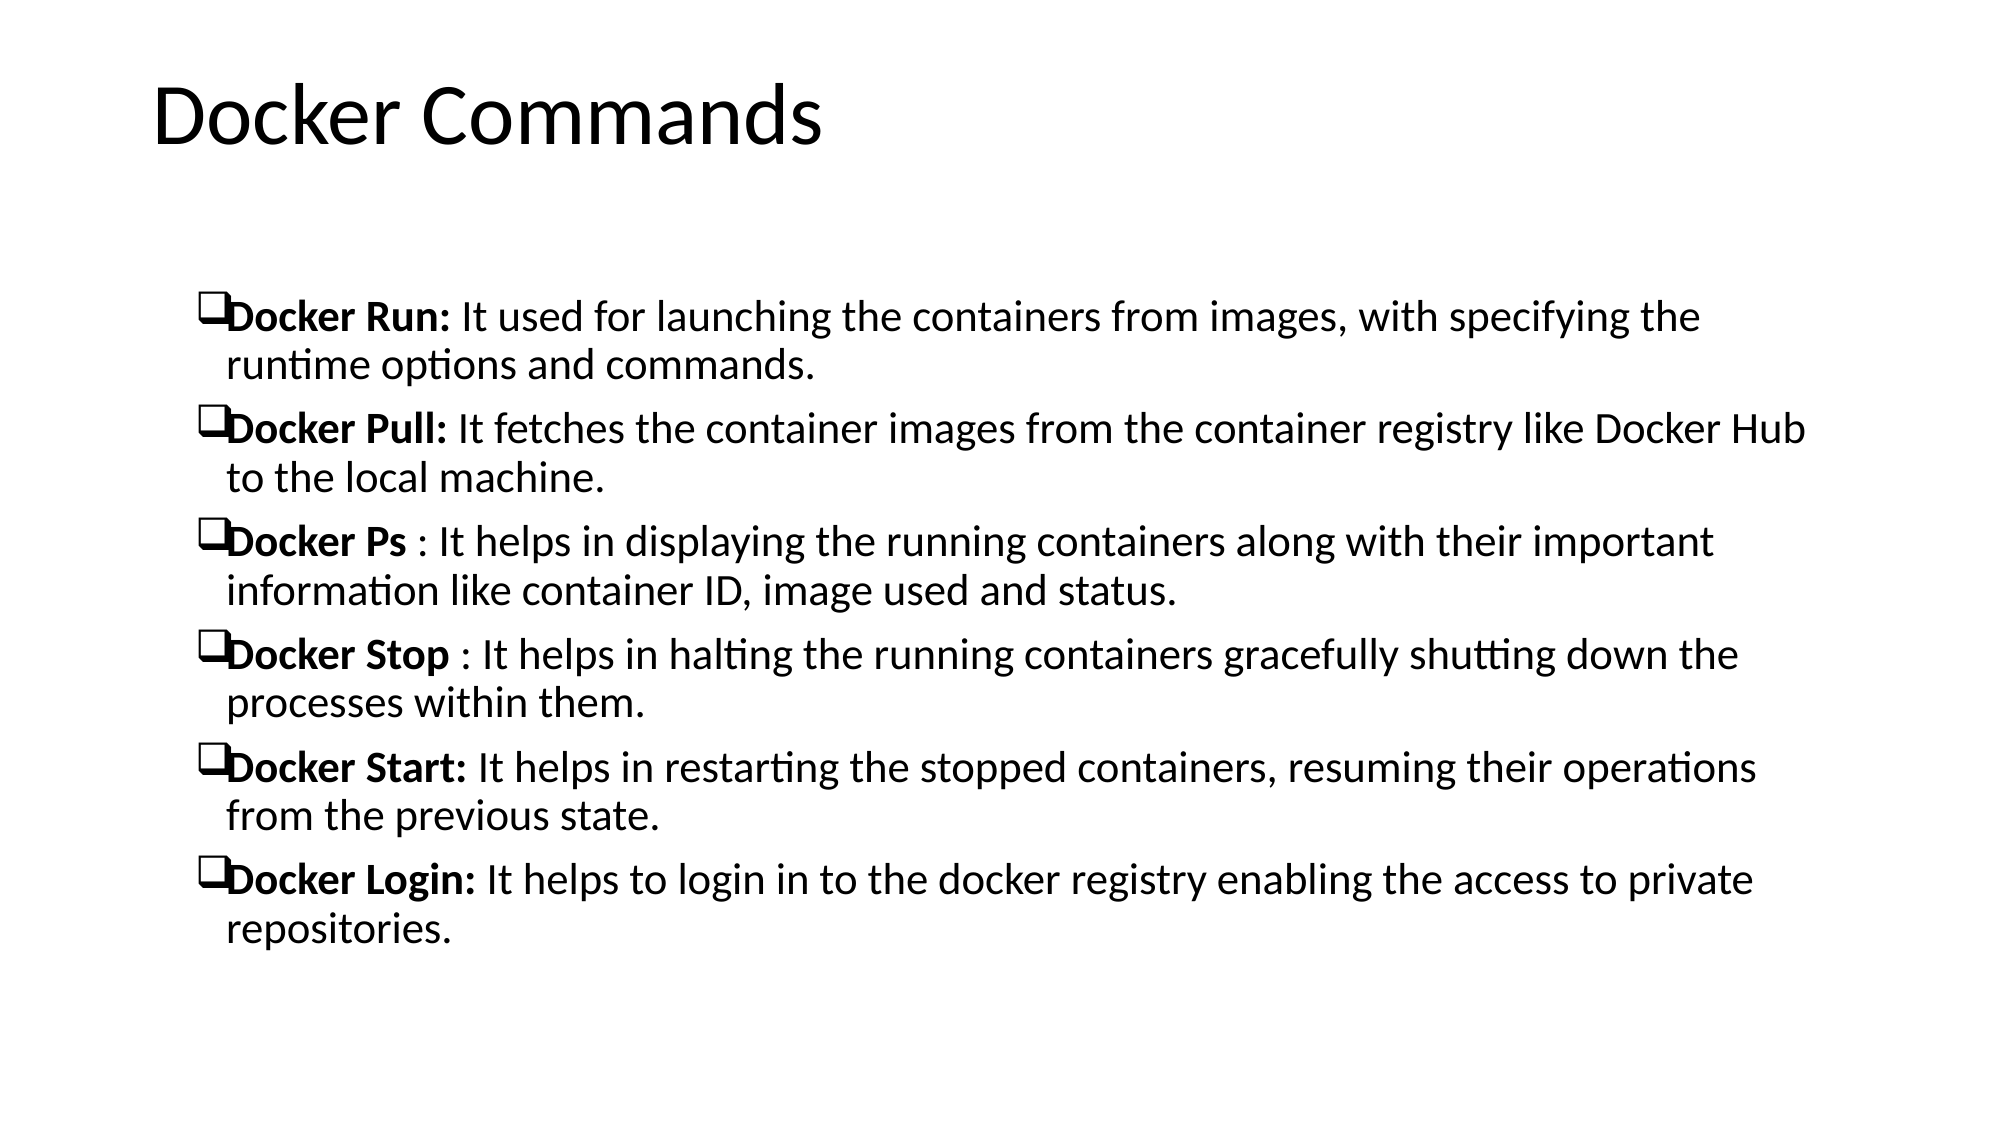

# Docker Commands
Docker Run: It used for launching the containers from images, with specifying the runtime options and commands.
Docker Pull: It fetches the container images from the container registry like Docker Hub to the local machine.
Docker Ps : It helps in displaying the running containers along with their important information like container ID, image used and status.
Docker Stop : It helps in halting the running containers gracefully shutting down the processes within them.
Docker Start: It helps in restarting the stopped containers, resuming their operations from the previous state.
Docker Login: It helps to login in to the docker registry enabling the access to private repositories.